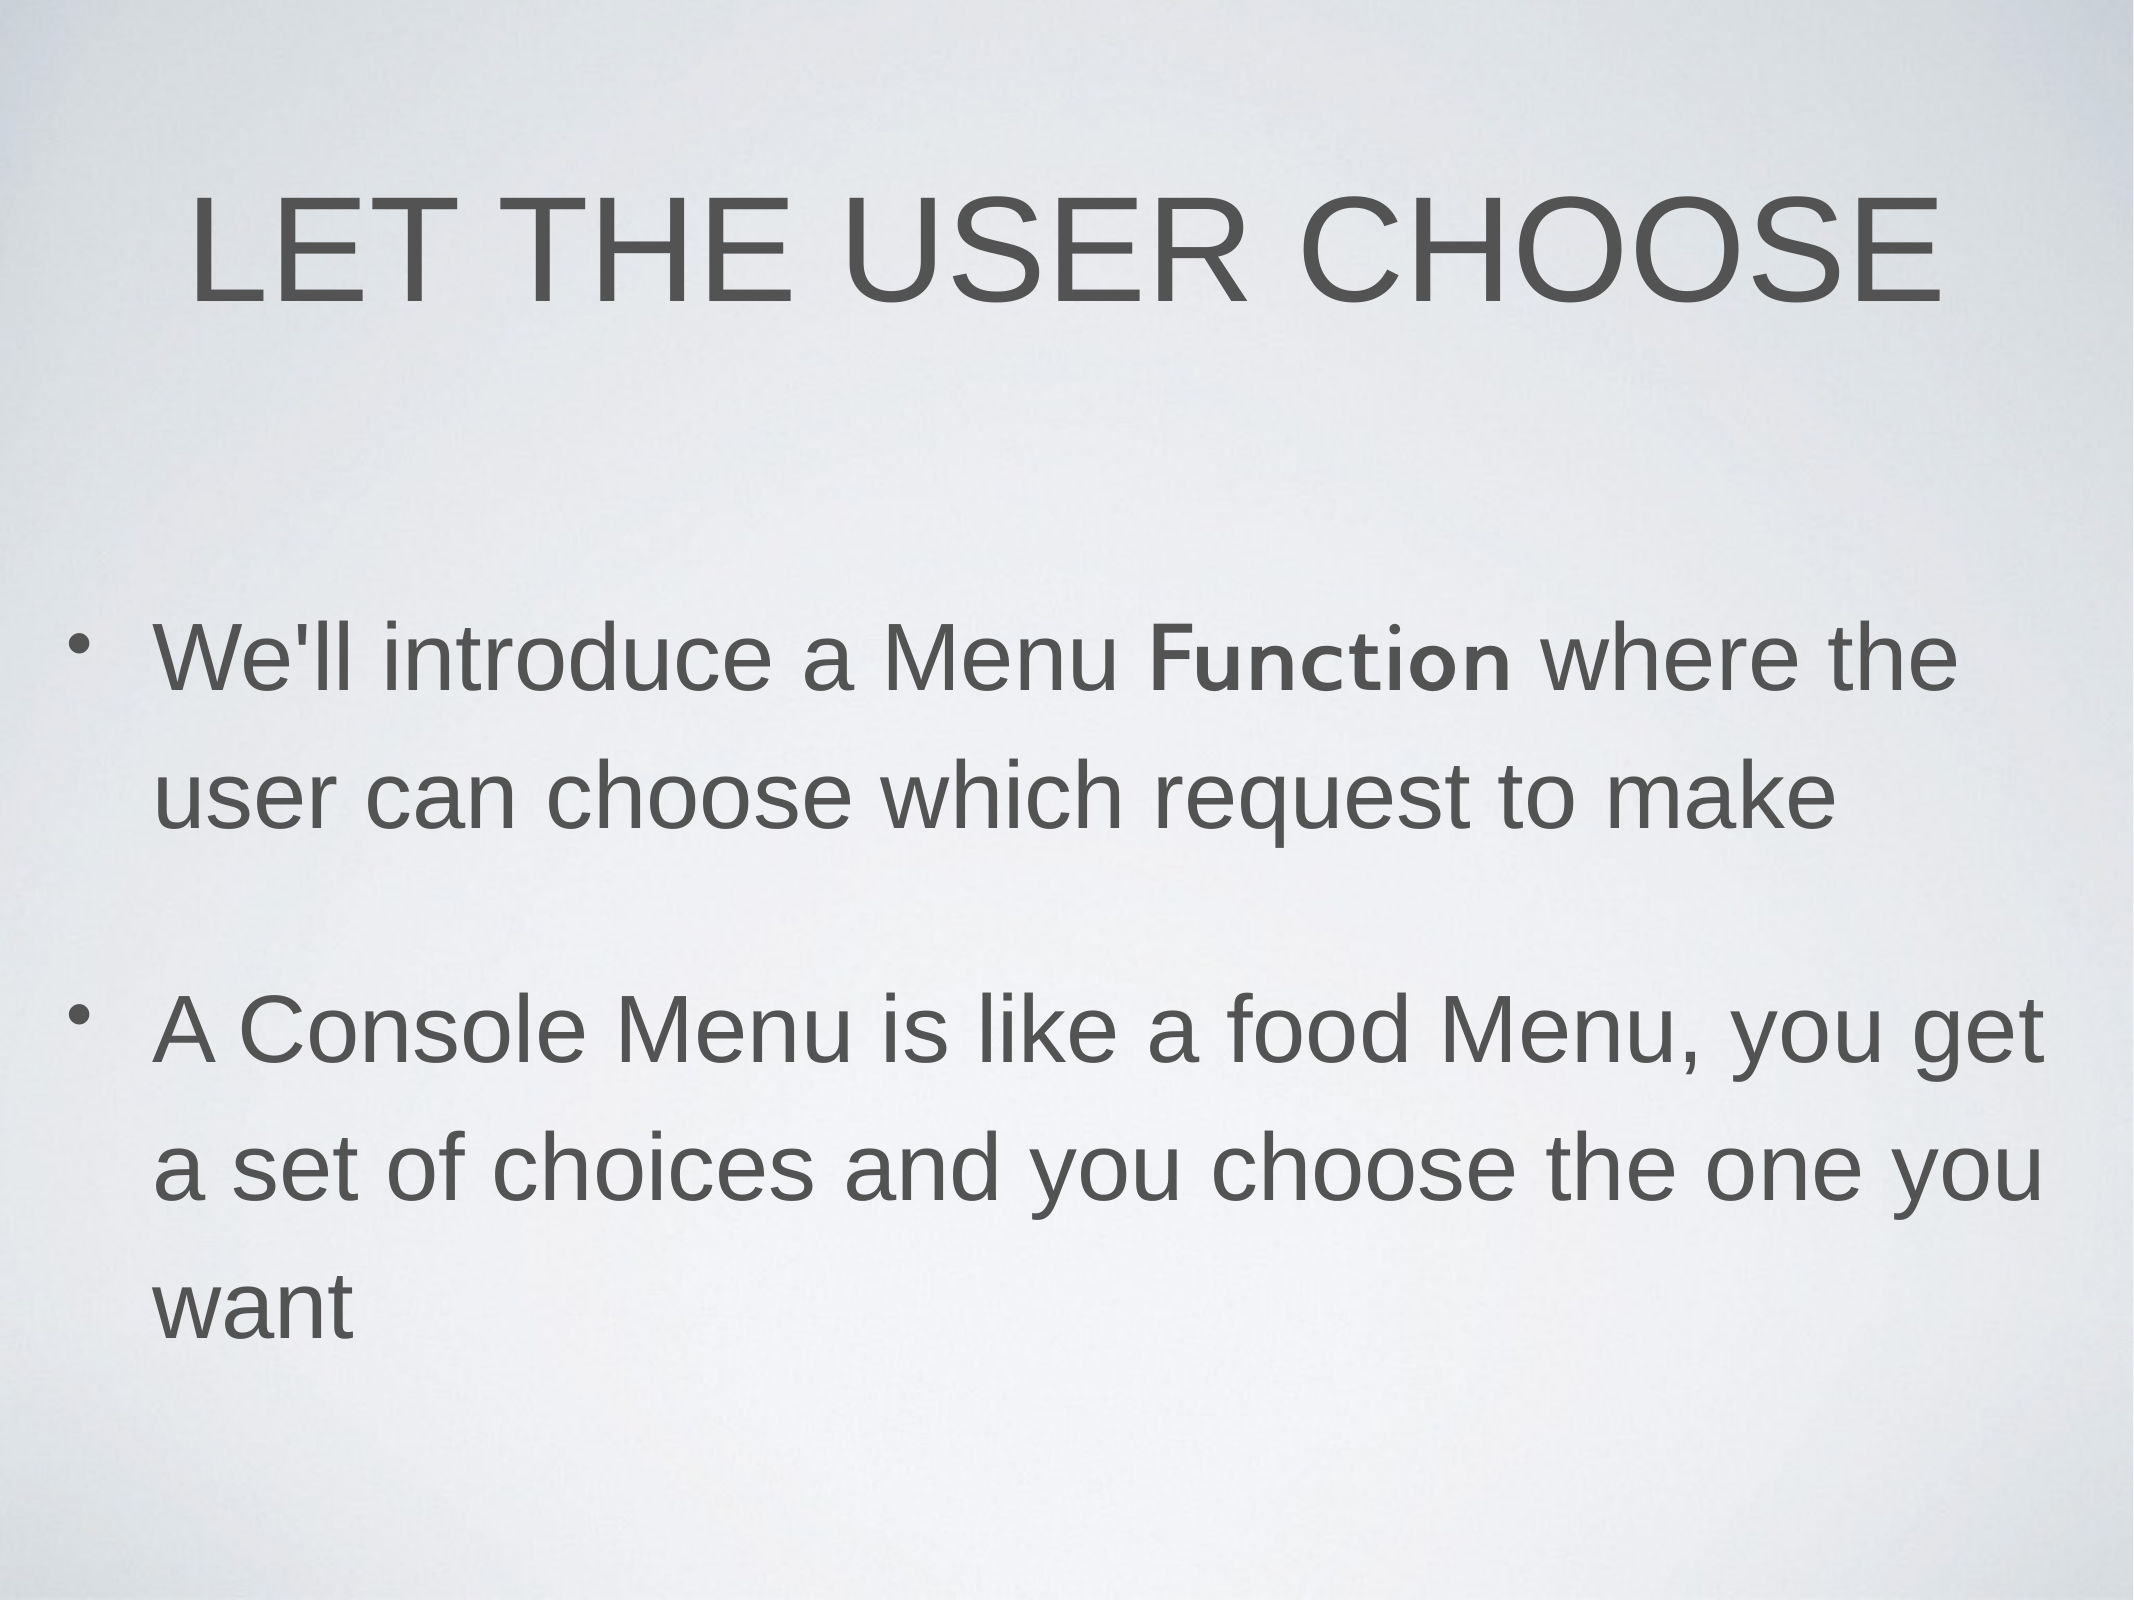

# let the user choose
We'll introduce a Menu Function where the user can choose which request to make
A Console Menu is like a food Menu, you get a set of choices and you choose the one you want